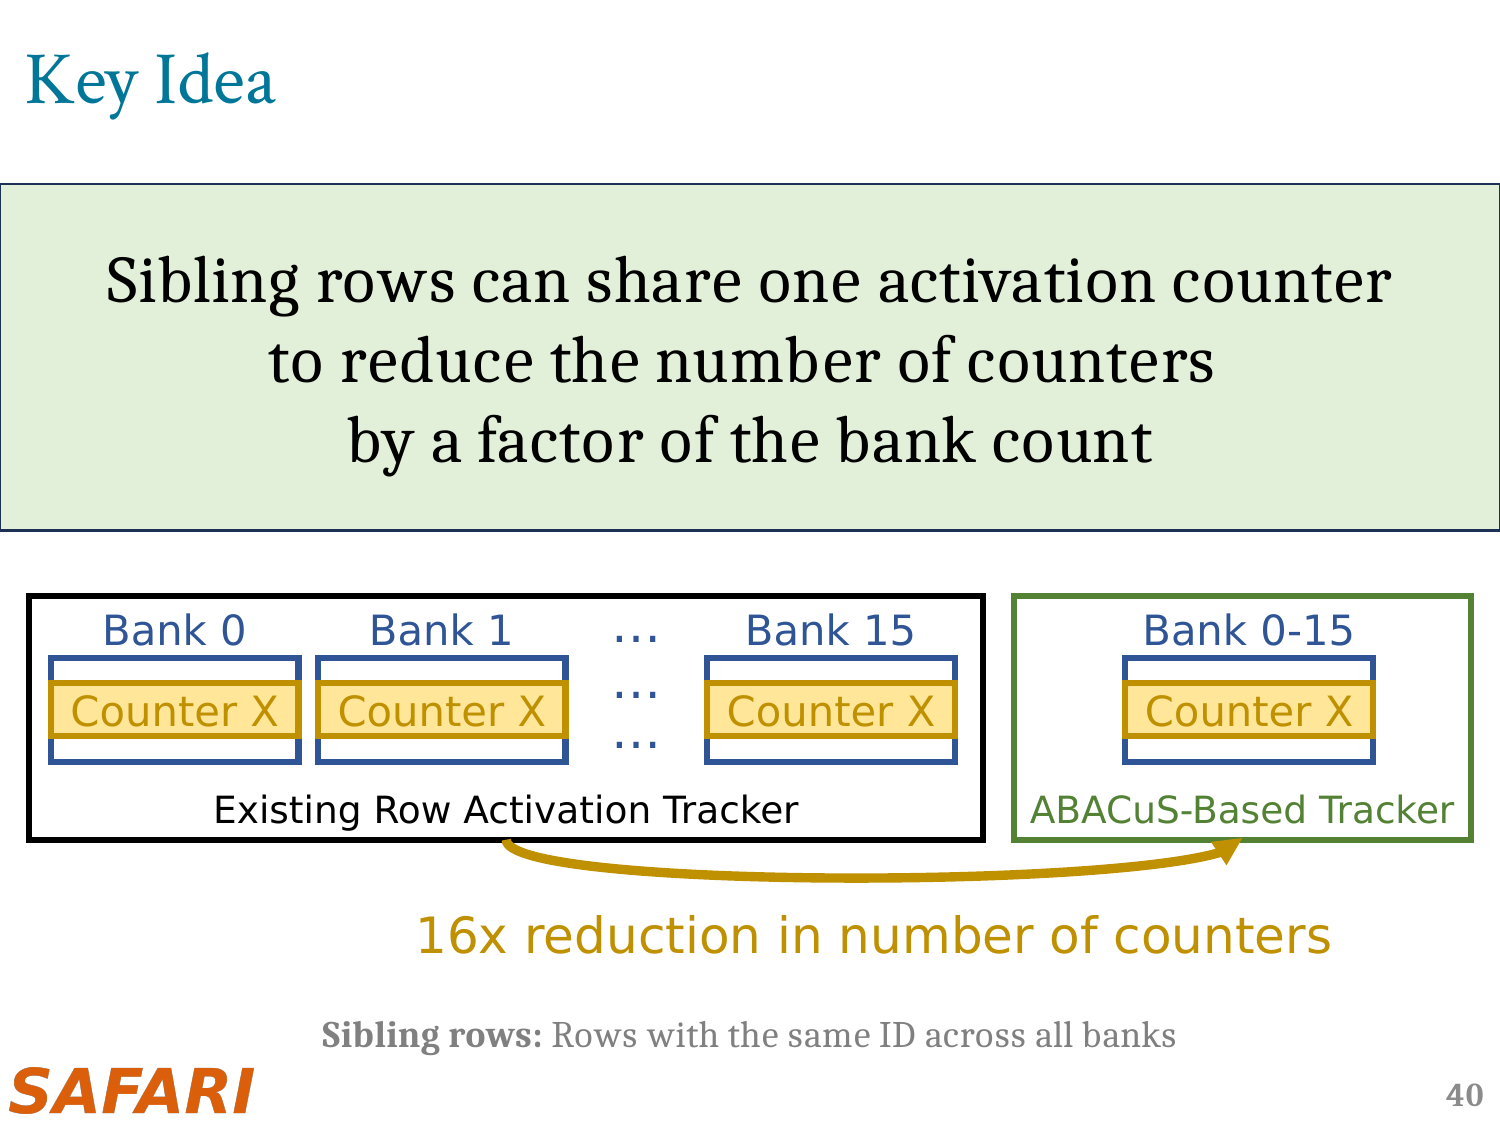

# Key Idea

Sibling rows can share one activation counter
to reduce the number of counters
by a factor of the bank count
…

Bank 0
Bank 1
Bank 15
Bank 0-15
…

Counter X
Counter X
Counter X
Counter X
…
ABACuS-Based Tracker
Existing Row Activation Tracker
16x reduction in number of counters
Sibling rows: Rows with the same ID across all banks
40